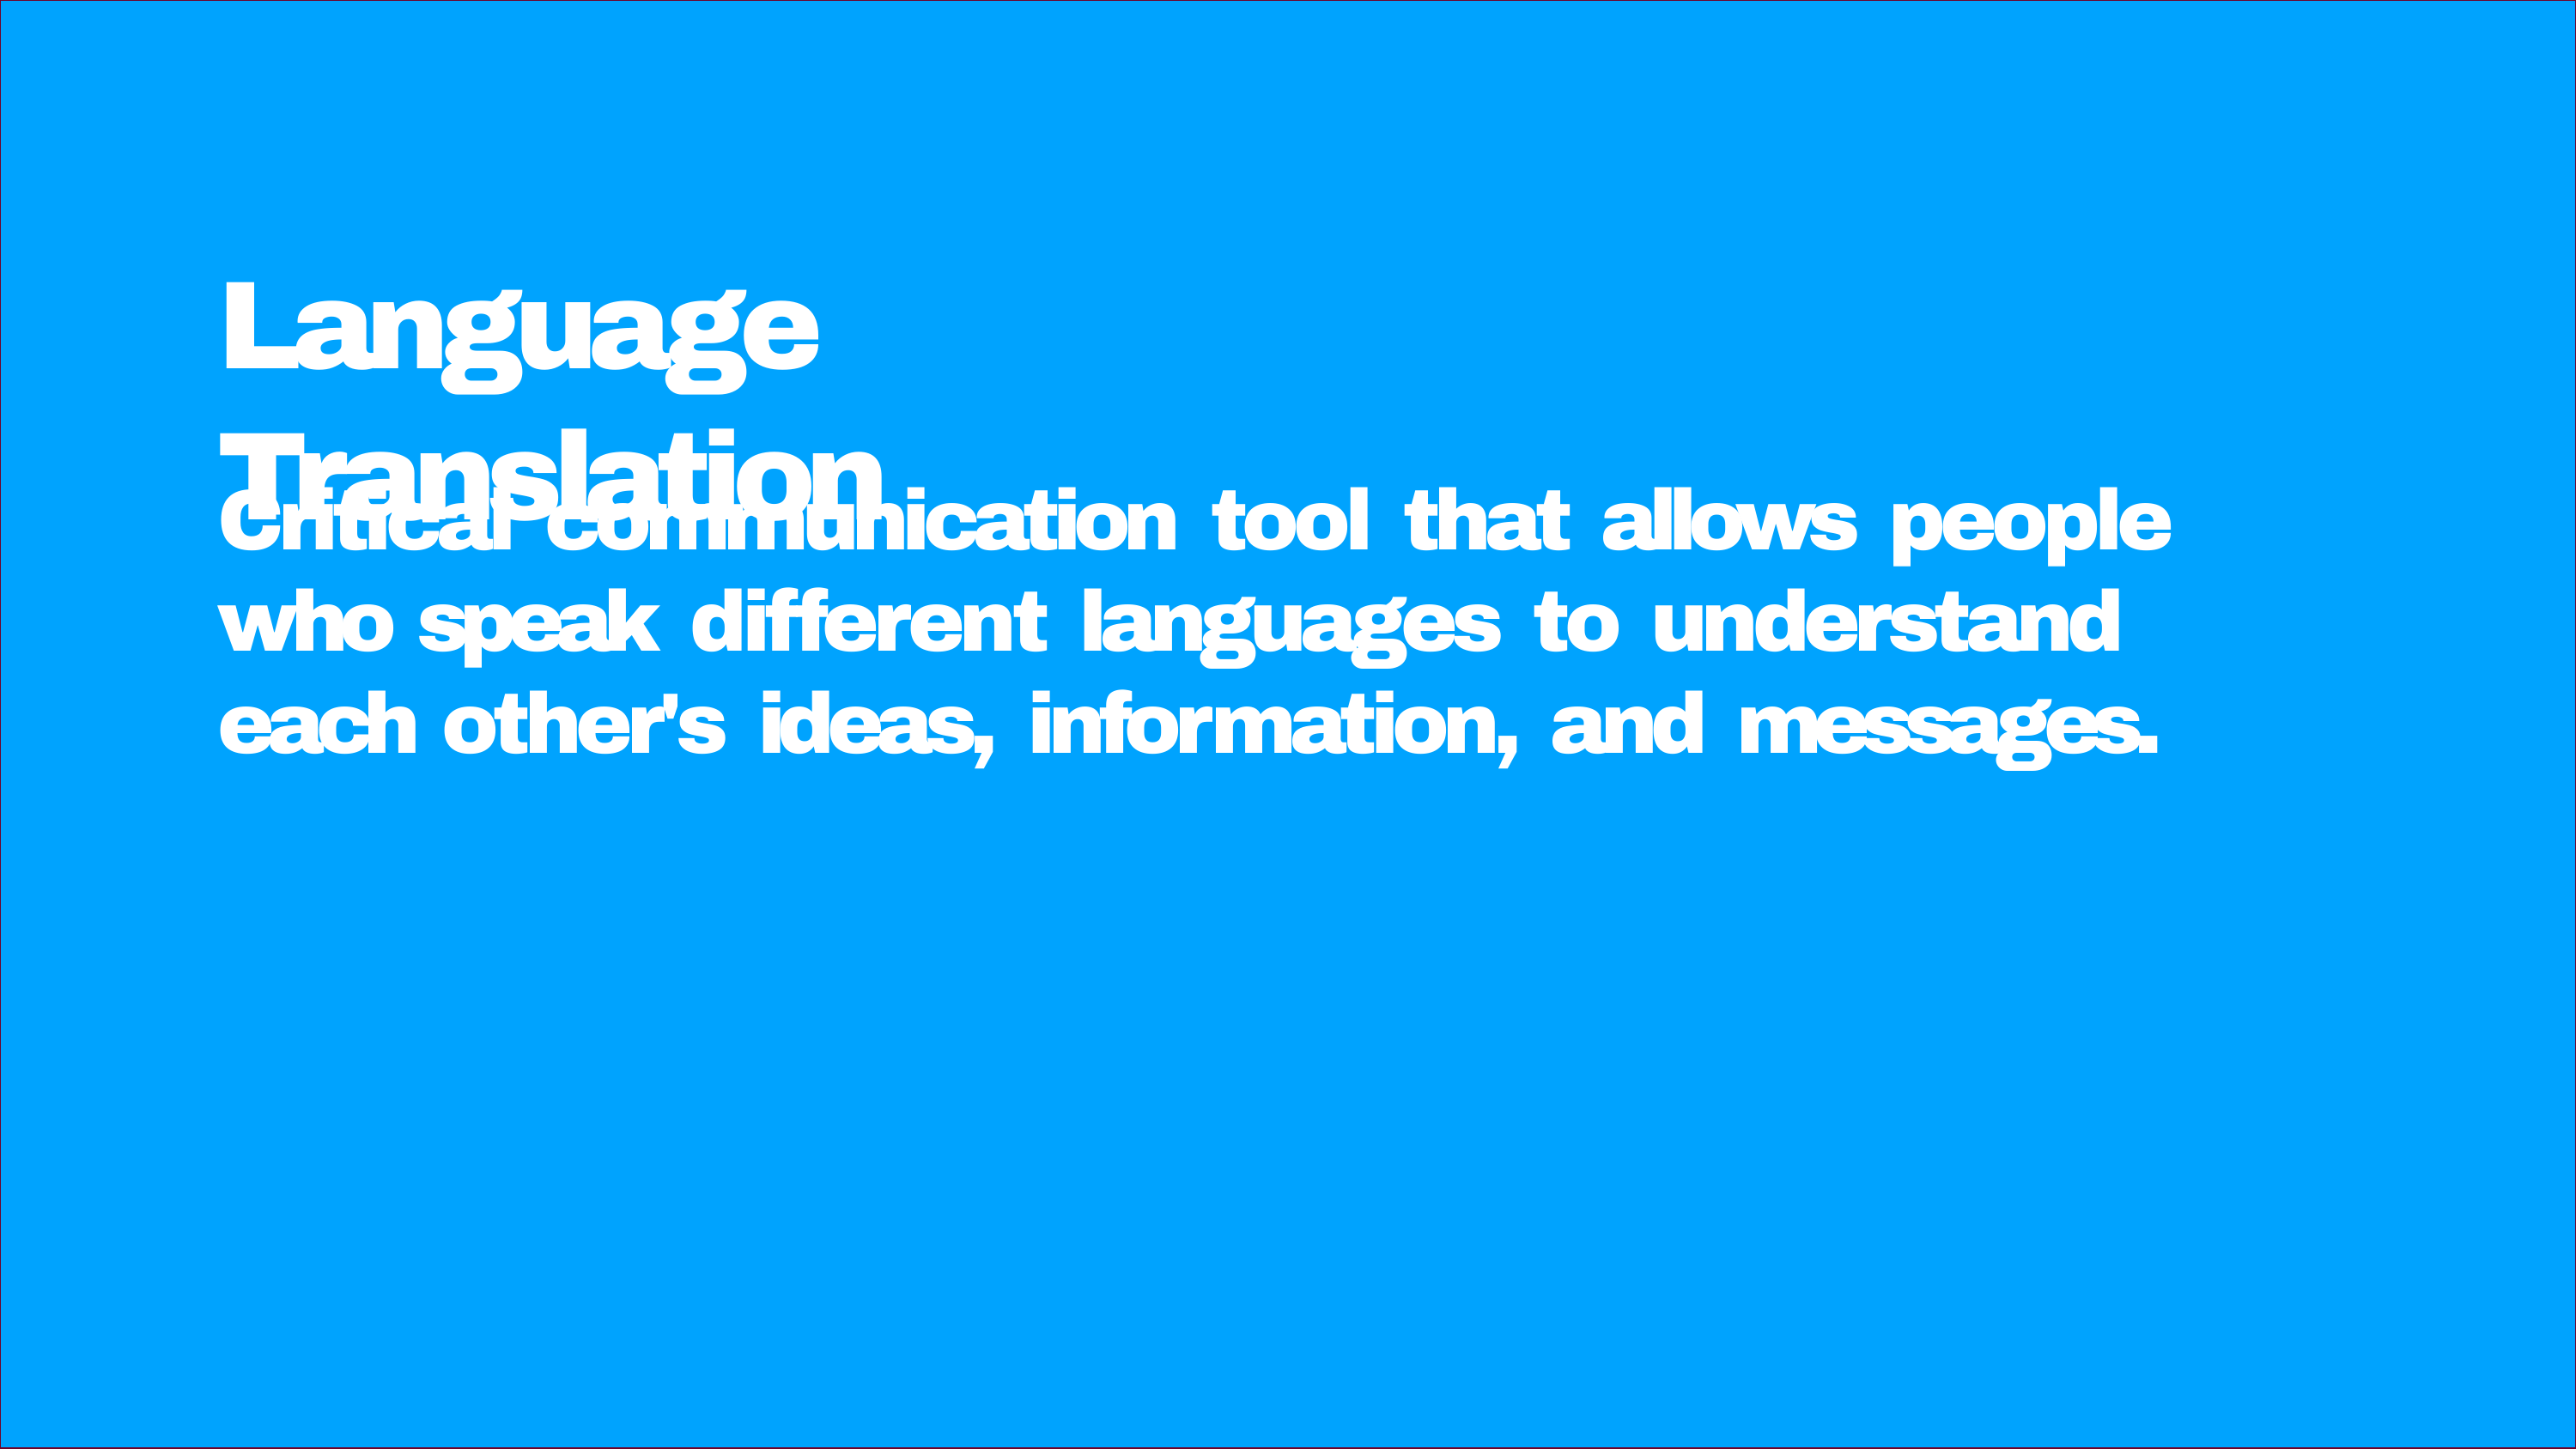

# Language Translation
Critical communication tool that allows people who speak different languages to understand each other's ideas, information, and messages.